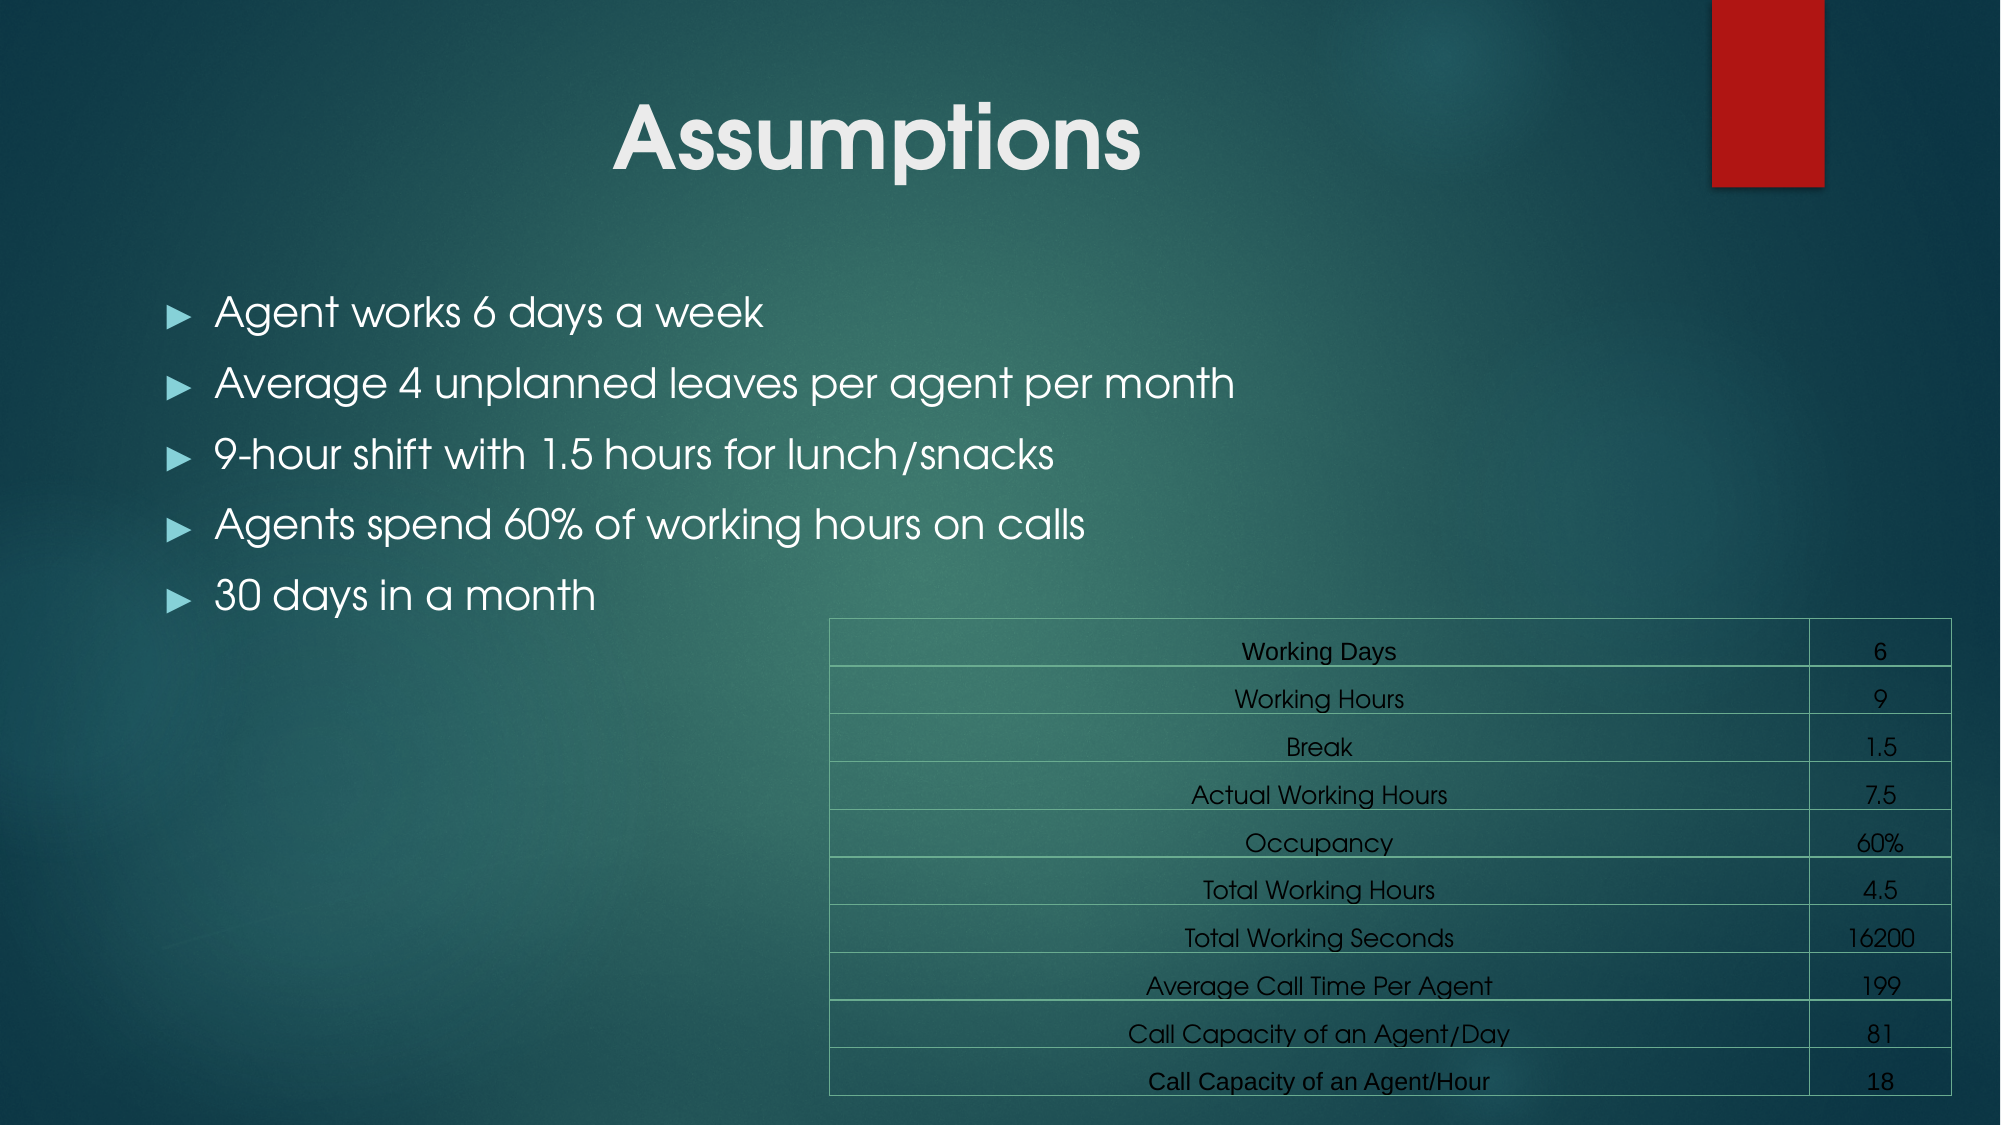

# Assumptions

Agent works 6 days a week
Average 4 unplanned leaves per agent per month
9-hour shift with 1.5 hours for lunch/snacks
Agents spend 60% of working hours on calls
30 days in a month
| Working Days | 6 |
| --- | --- |
| Working Hours | 9 |
| Break | 1.5 |
| Actual Working Hours | 7.5 |
| Occupancy | 60% |
| Total Working Hours | 4.5 |
| Total Working Seconds | 16200 |
| Average Call Time Per Agent | 199 |
| Call Capacity of an Agent/Day | 81 |
| Call Capacity of an Agent/Hour | 18 |